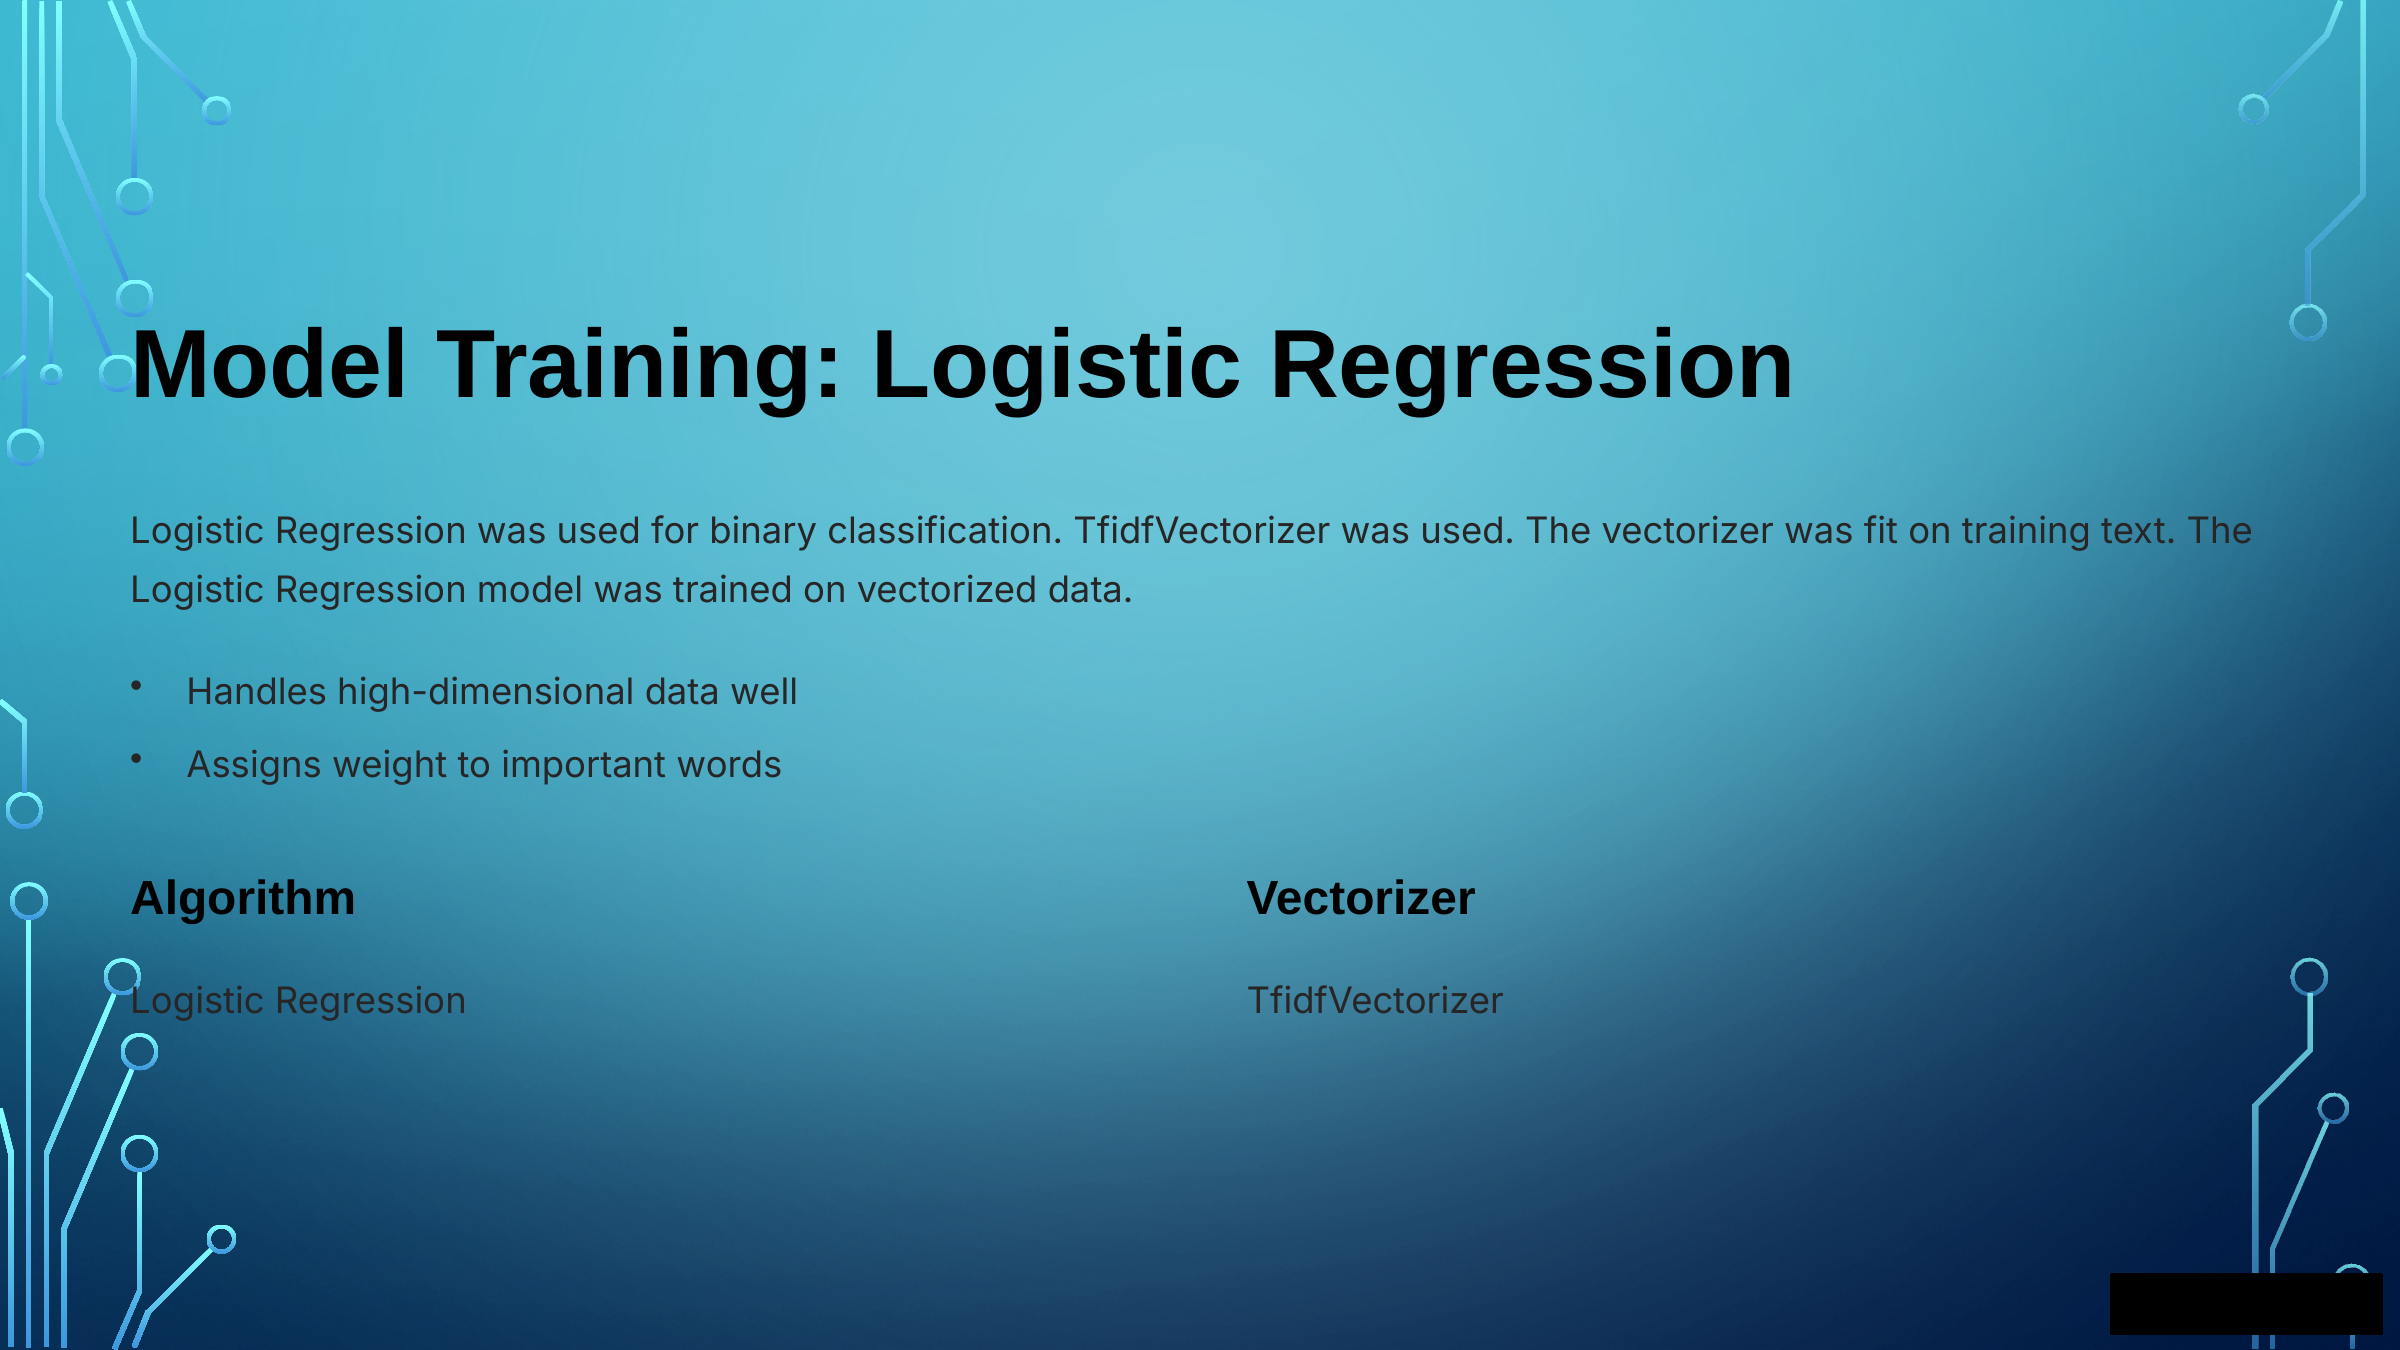

Model Training: Logistic Regression
Logistic Regression was used for binary classification. TfidfVectorizer was used. The vectorizer was fit on training text. The Logistic Regression model was trained on vectorized data.
Handles high-dimensional data well
Assigns weight to important words
Algorithm
Vectorizer
Logistic Regression
TfidfVectorizer